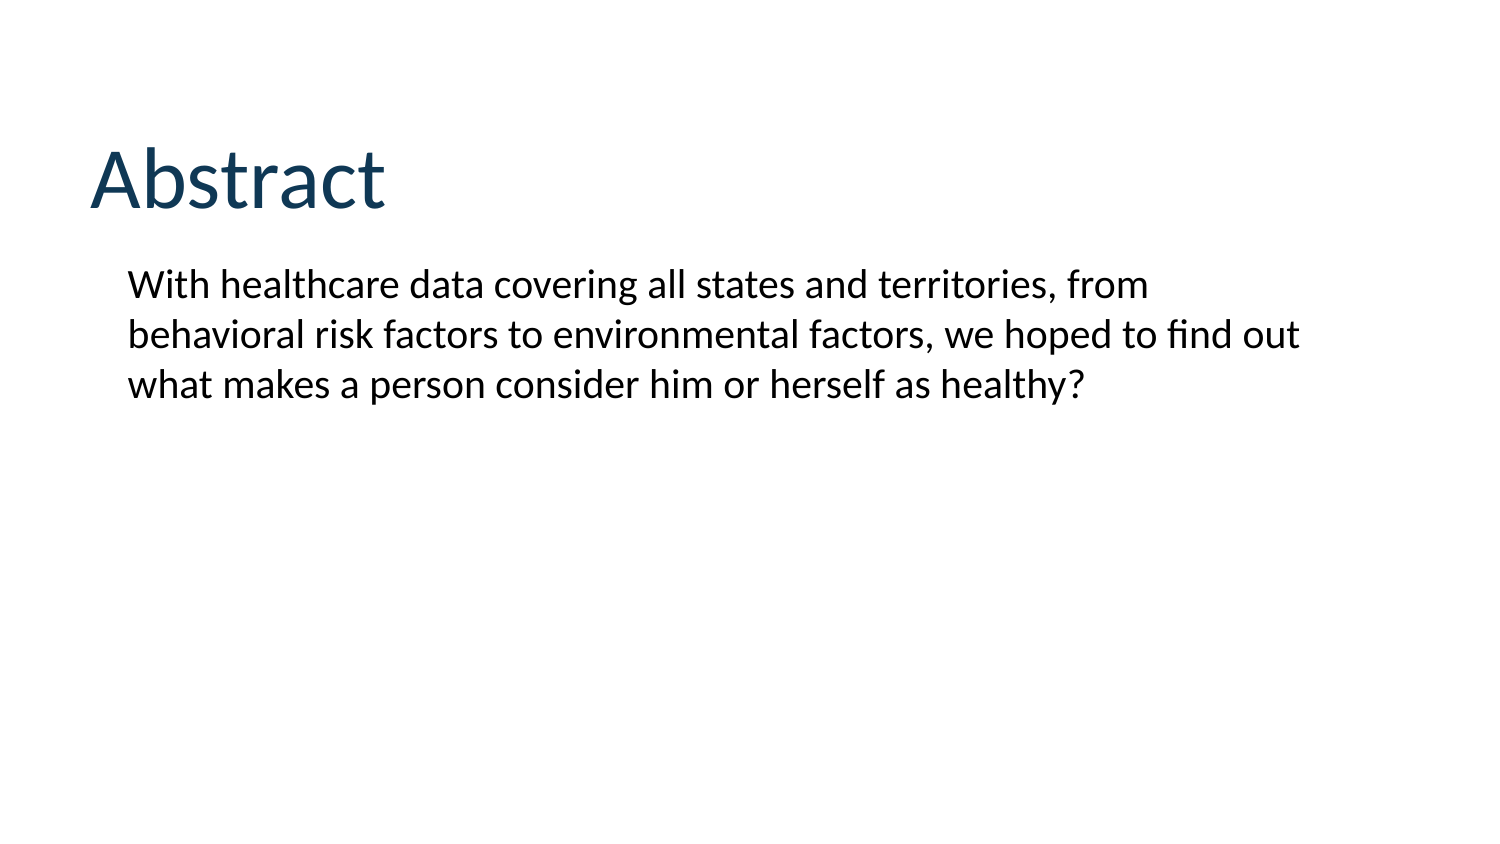

# Abstract
With healthcare data covering all states and territories, from behavioral risk factors to environmental factors, we hoped to find out what makes a person consider him or herself as healthy?